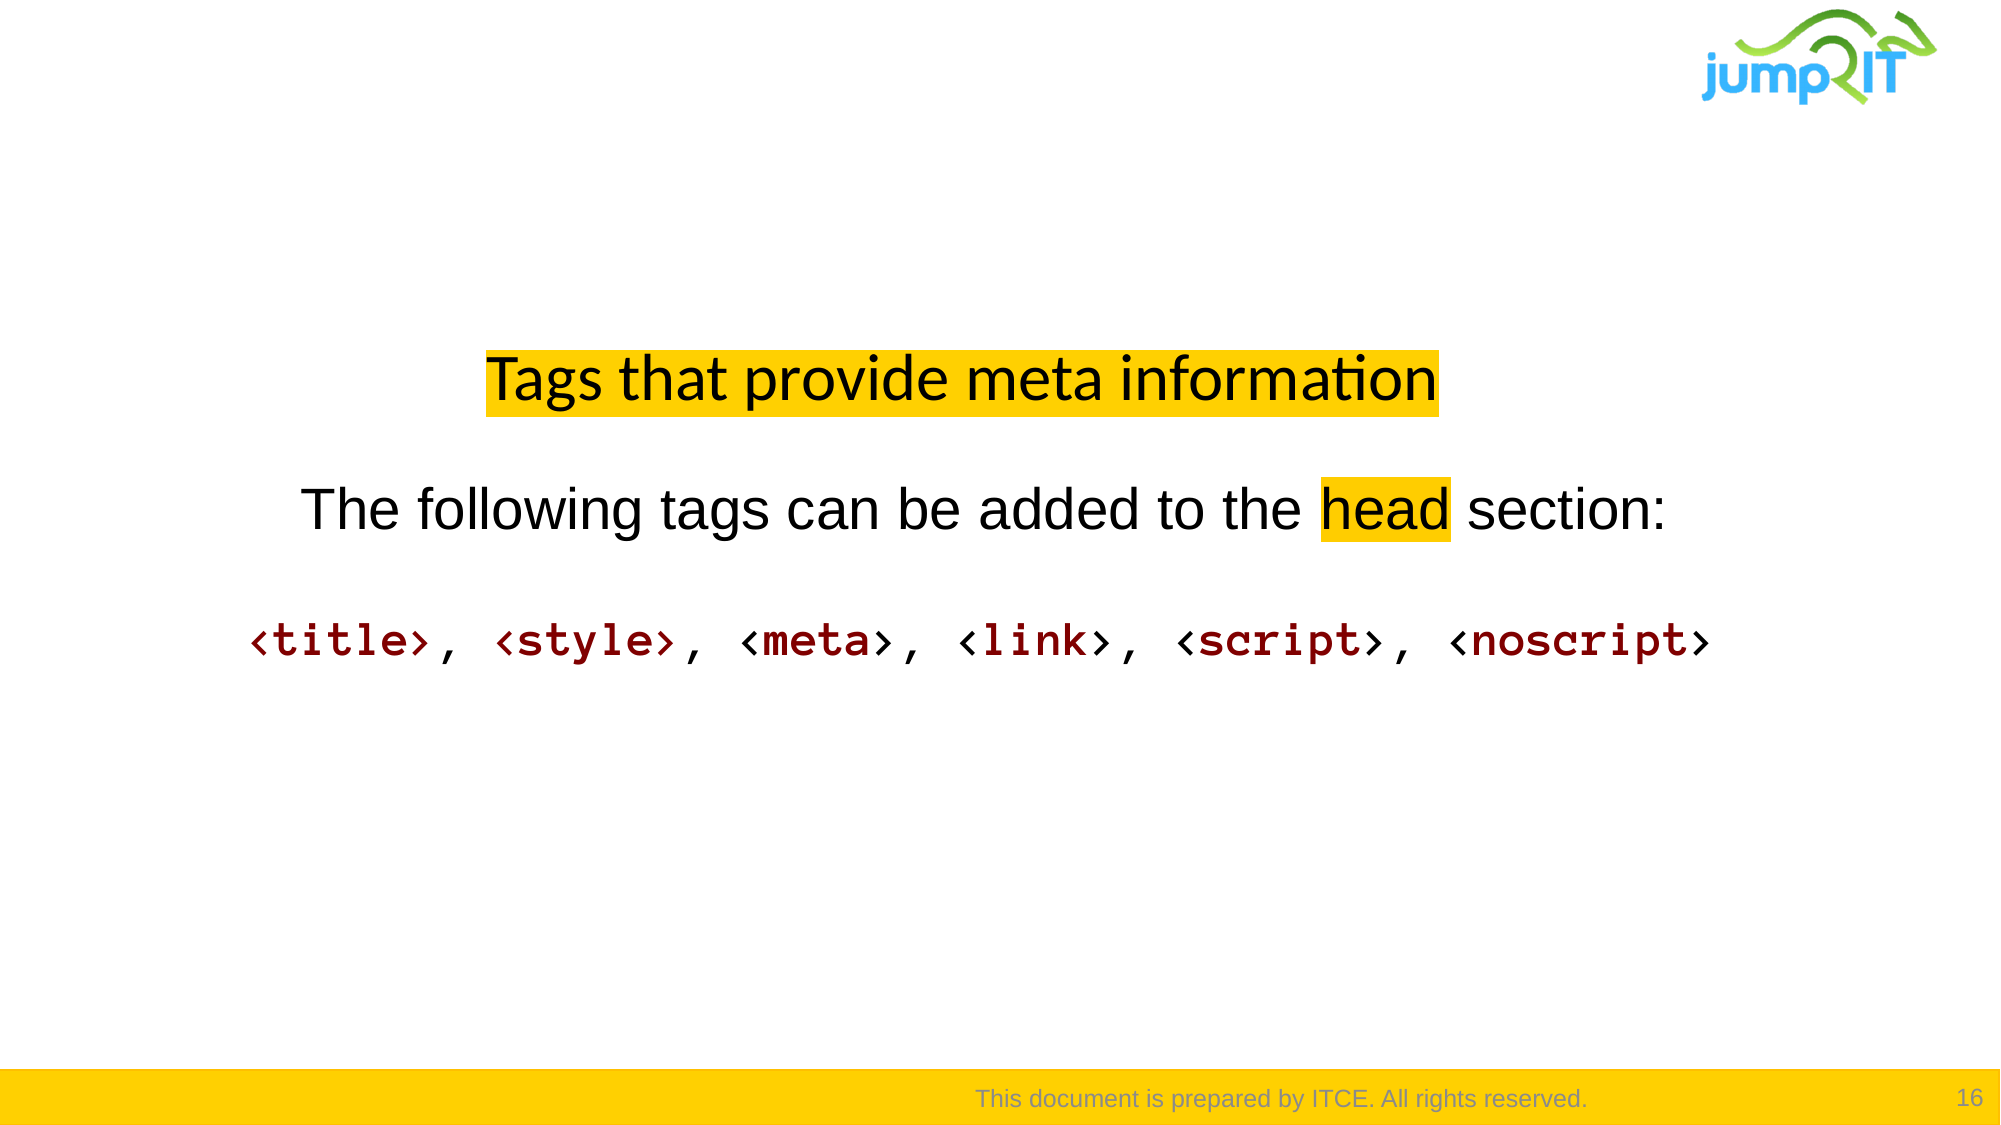

Tags that provide meta information
The following tags can be added to the head section:
<title>, <style>, <meta>, <link>, <script>, <noscript>
This document is prepared by ITCE. All rights reserved.
16